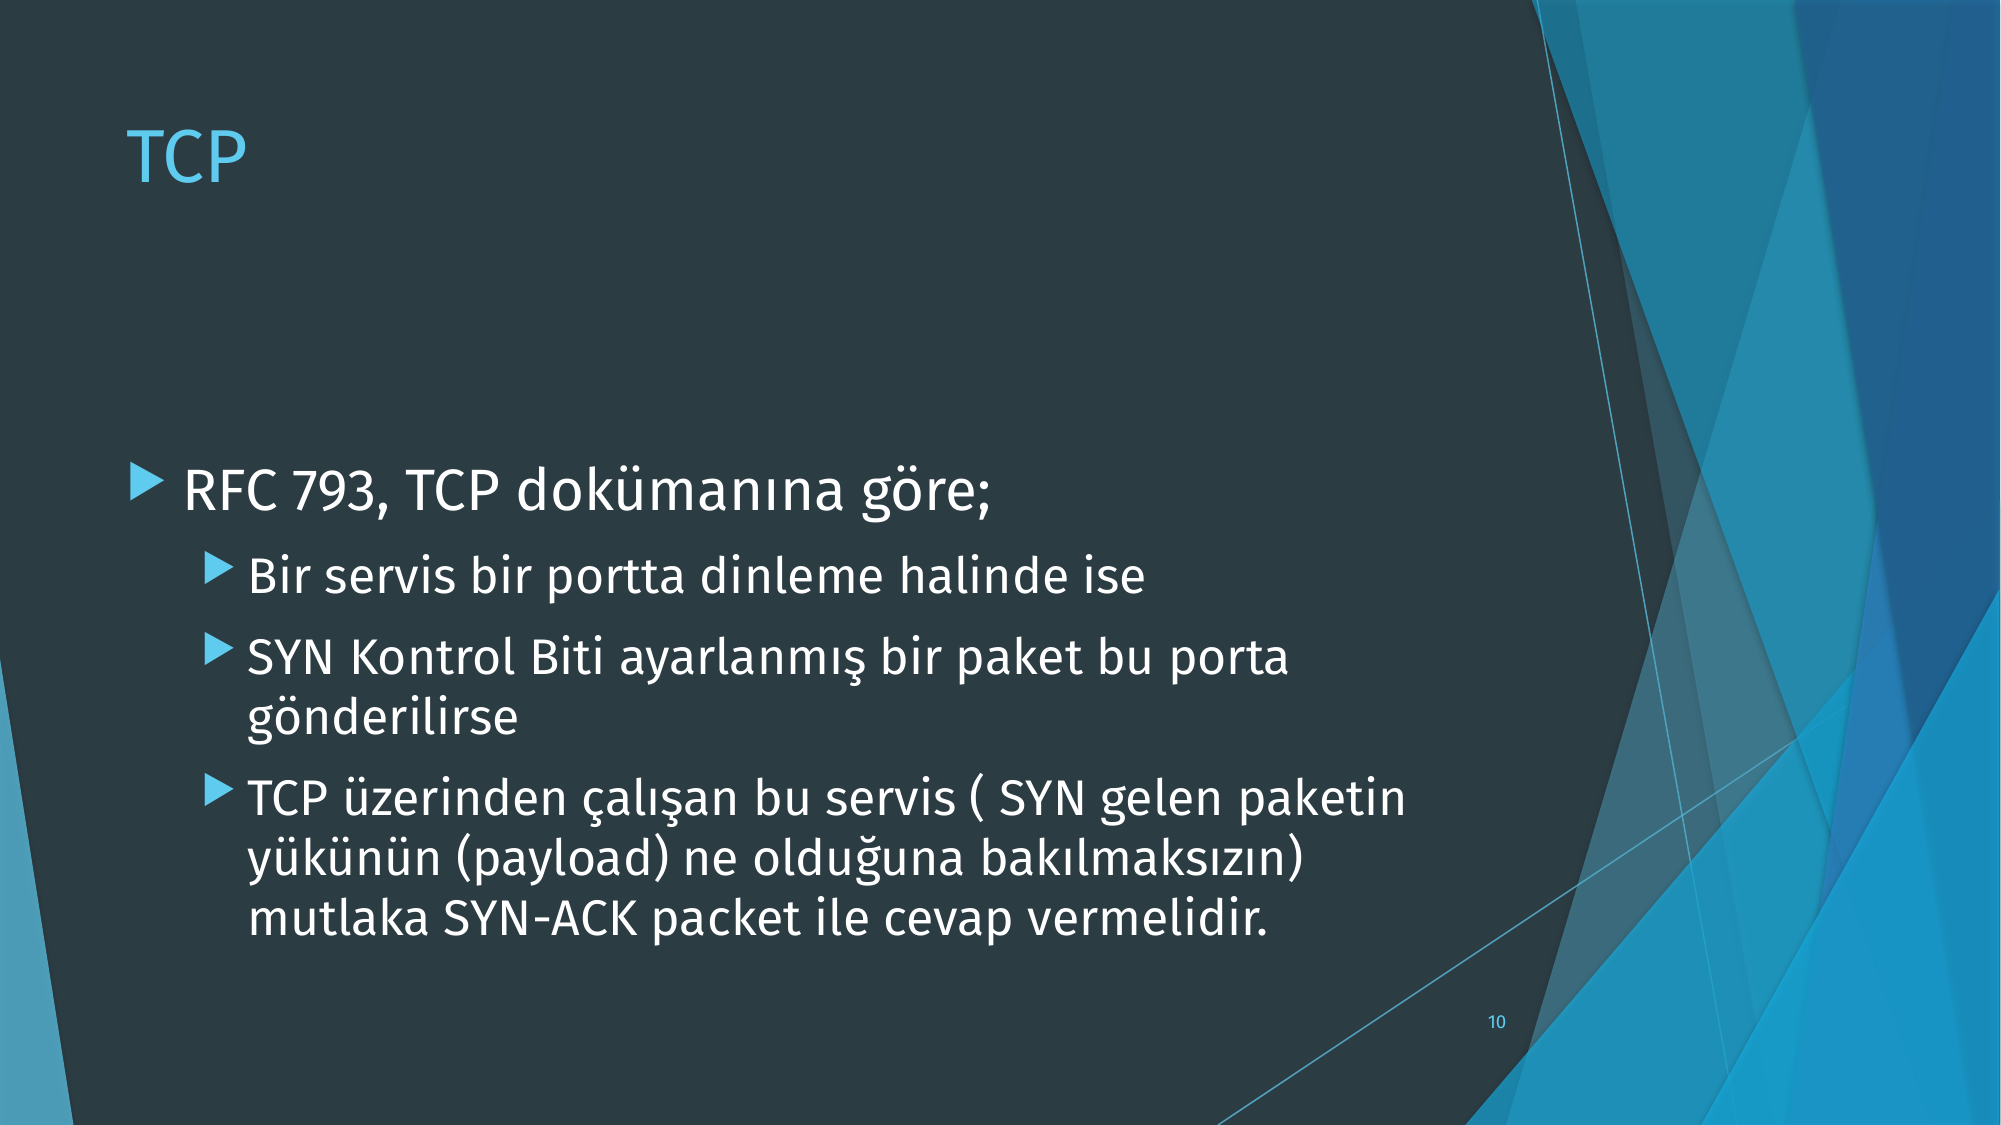

# TCP

RFC 793, TCP dokümanına göre;
Bir servis bir portta dinleme halinde ise
SYN Kontrol Biti ayarlanmış bir paket bu porta gönderilirse
TCP üzerinden çalışan bu servis ( SYN gelen paketin yükünün (payload) ne olduğuna bakılmaksızın)  mutlaka SYN-ACK packet ile cevap vermelidir.
10